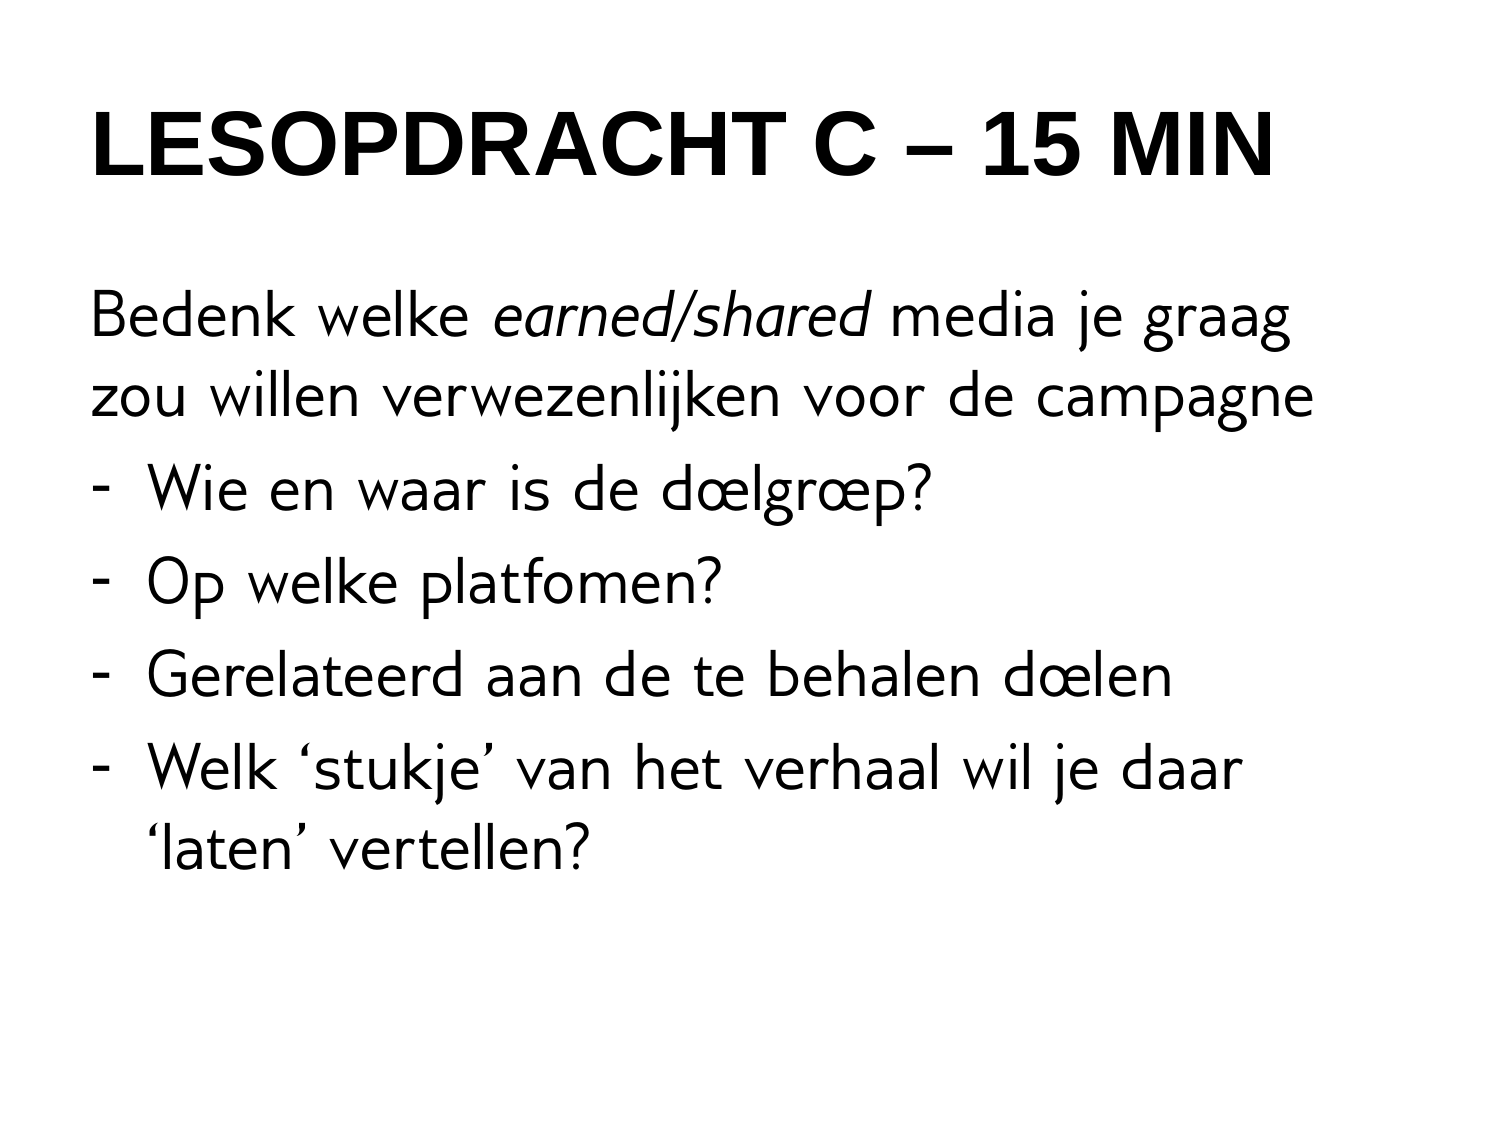

# LESOPDRACHT C – 15 MIN
Bedenk welke earned/shared media je graag zou willen verwezenlijken voor de campagne
Wie en waar is de doelgroep?
Op welke platfomen?
Gerelateerd aan de te behalen doelen
Welk ‘stukje’ van het verhaal wil je daar ‘laten’ vertellen?